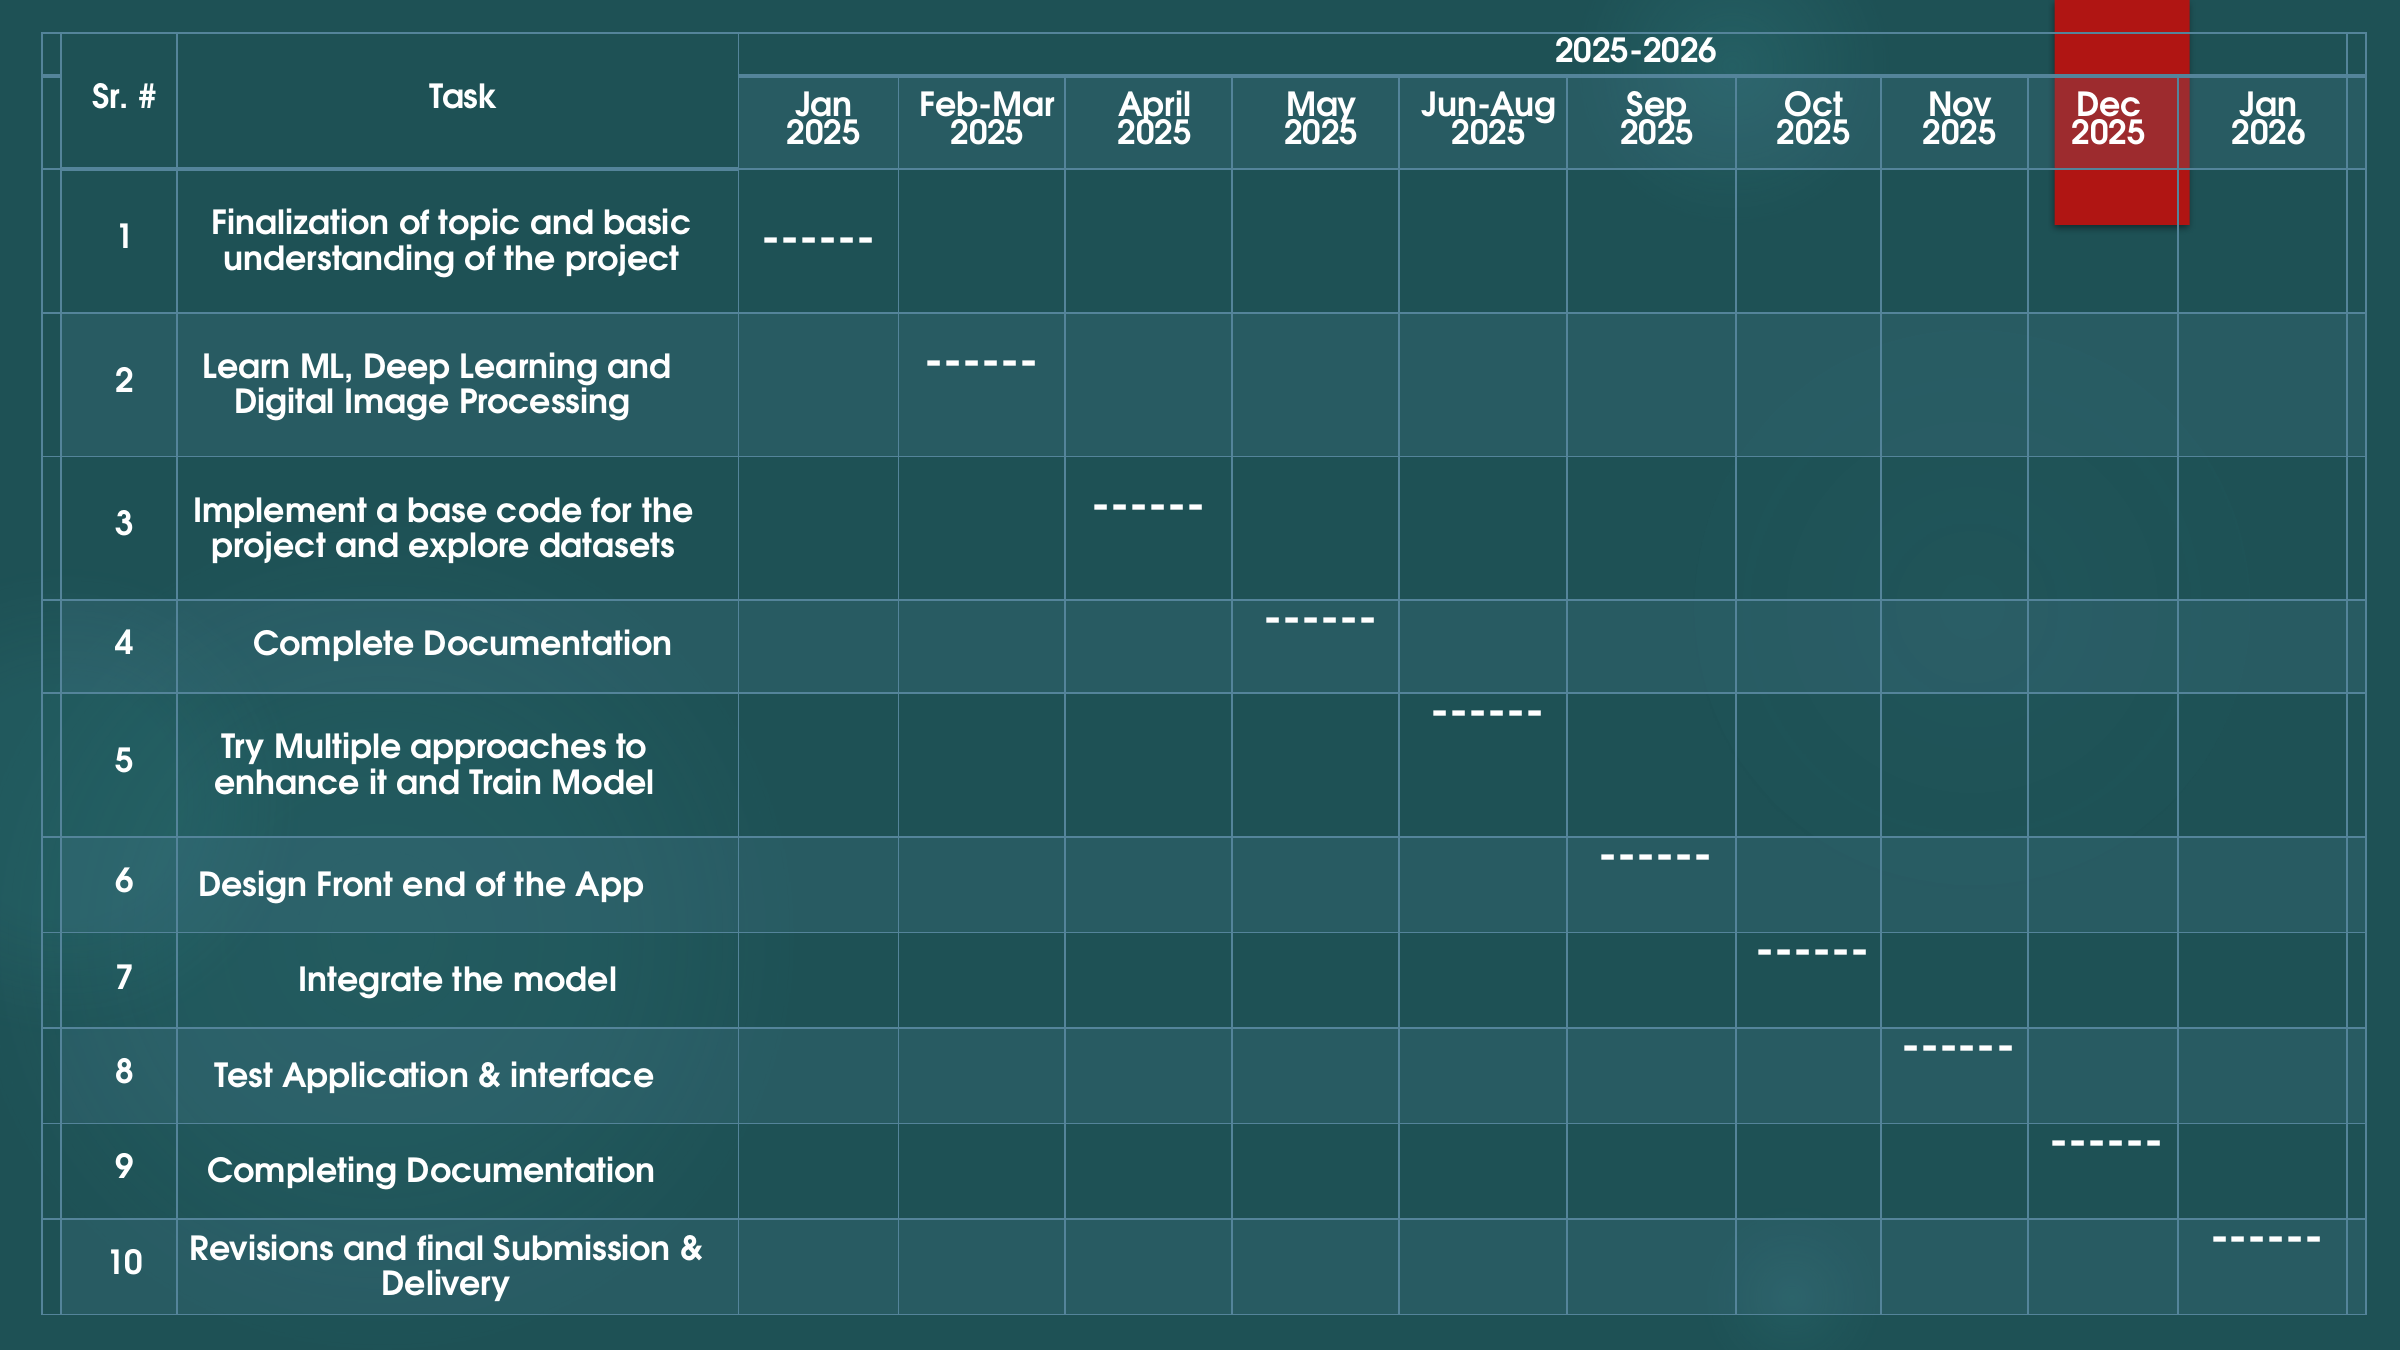

|  | Sr. # | Task | 2025-2026 |  |  |  |  |  |  |  |  |  |  |
| --- | --- | --- | --- | --- | --- | --- | --- | --- | --- | --- | --- | --- | --- |
|  |  |  | Jan 2025 | Feb-Mar 2025 | April 2025 | May 2025 | Jun-Aug 2025 | Sep 2025 | Oct 2025 | Nov 2025 | Dec 2025 | Jan 2026 |  |
|  | 1 | Finalization of topic and basic understanding of the project | ------ |  |  |  |  |  |  |  |  |  |  |
|  | 2 | Learn ML, Deep Learning and Digital Image Processing |  | ------ |  |  |  |  |  |  |  |  |  |
|  | 3 | Implement a base code for the project and explore datasets |  |  | ------ |  |  |  |  |  |  |  |  |
|  | 4 | Complete Documentation |  |  |  | ------ |  |  |  |  |  |  |  |
|  | 5 | Try Multiple approaches to enhance it and Train Model |  |  |  |  | ------ |  |  |  |  |  |  |
|  | 6 | Design Front end of the App |  |  |  |  |  | ------ |  |  |  |  |  |
|  | 7 | Integrate the model |  |  |  |  |  |  | ------ |  |  |  |  |
|  | 8 | Test Application & interface |  |  |  |  |  |  |  | ------ |  |  |  |
|  | 9 | Completing Documentation |  |  |  |  |  |  |  |  | ------ |  |  |
|  | 10 | Revisions and final Submission & Delivery |  |  |  |  |  |  |  |  |  | ------ |  |